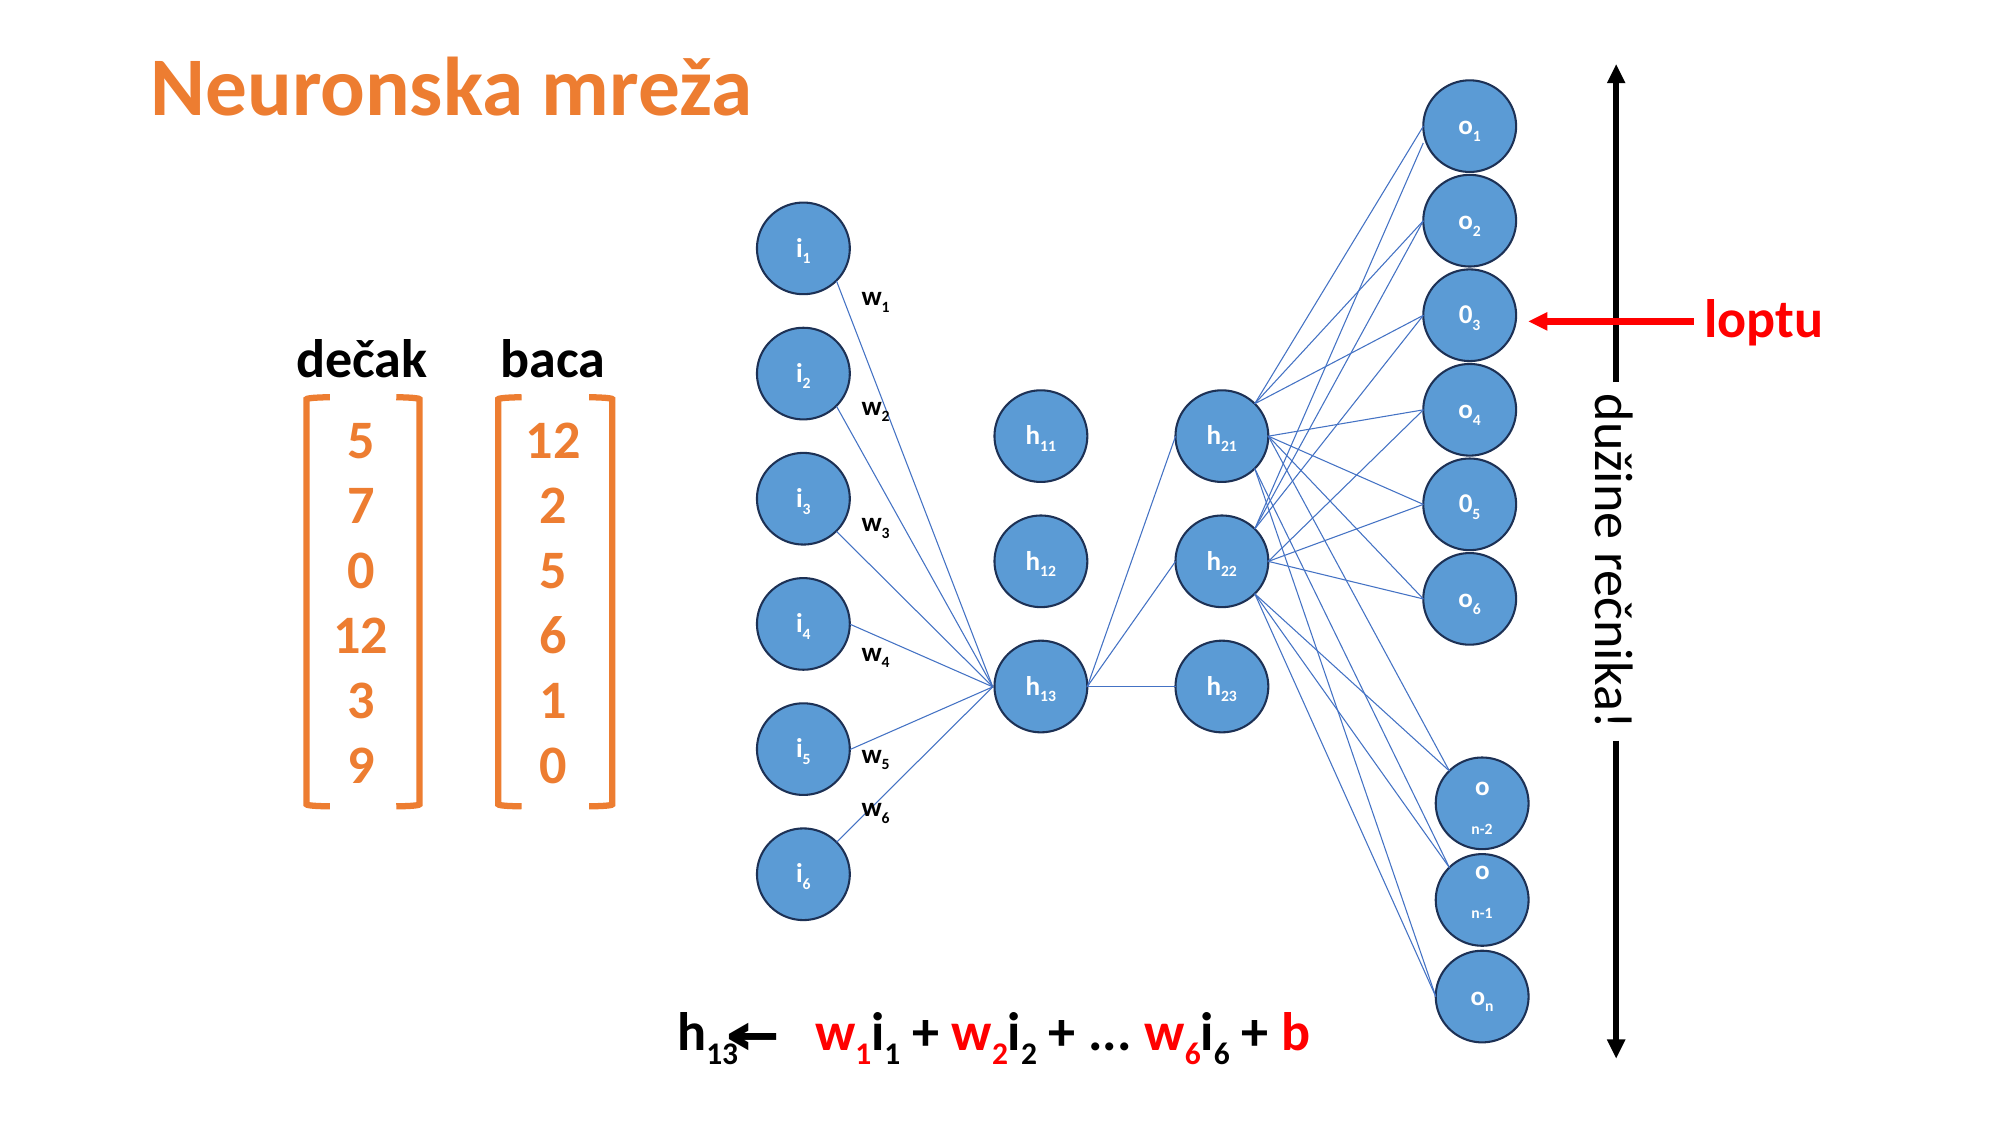

Neuronska mreža
o1
o2
03
o4
05
o6
o
n-2
o
n-1

on
i1
i2
i3
i4
i5
i6
w1
w2
w3
w4
w5
w6
loptu
dečak
baca

5
7
0
12
3
9
12
2
5
6
1
0
h11
h21
h12
h22
h13
h23
dužine rečnika!
h13    ⃪    w1i1 + w2i2 + ... w6i6 + b